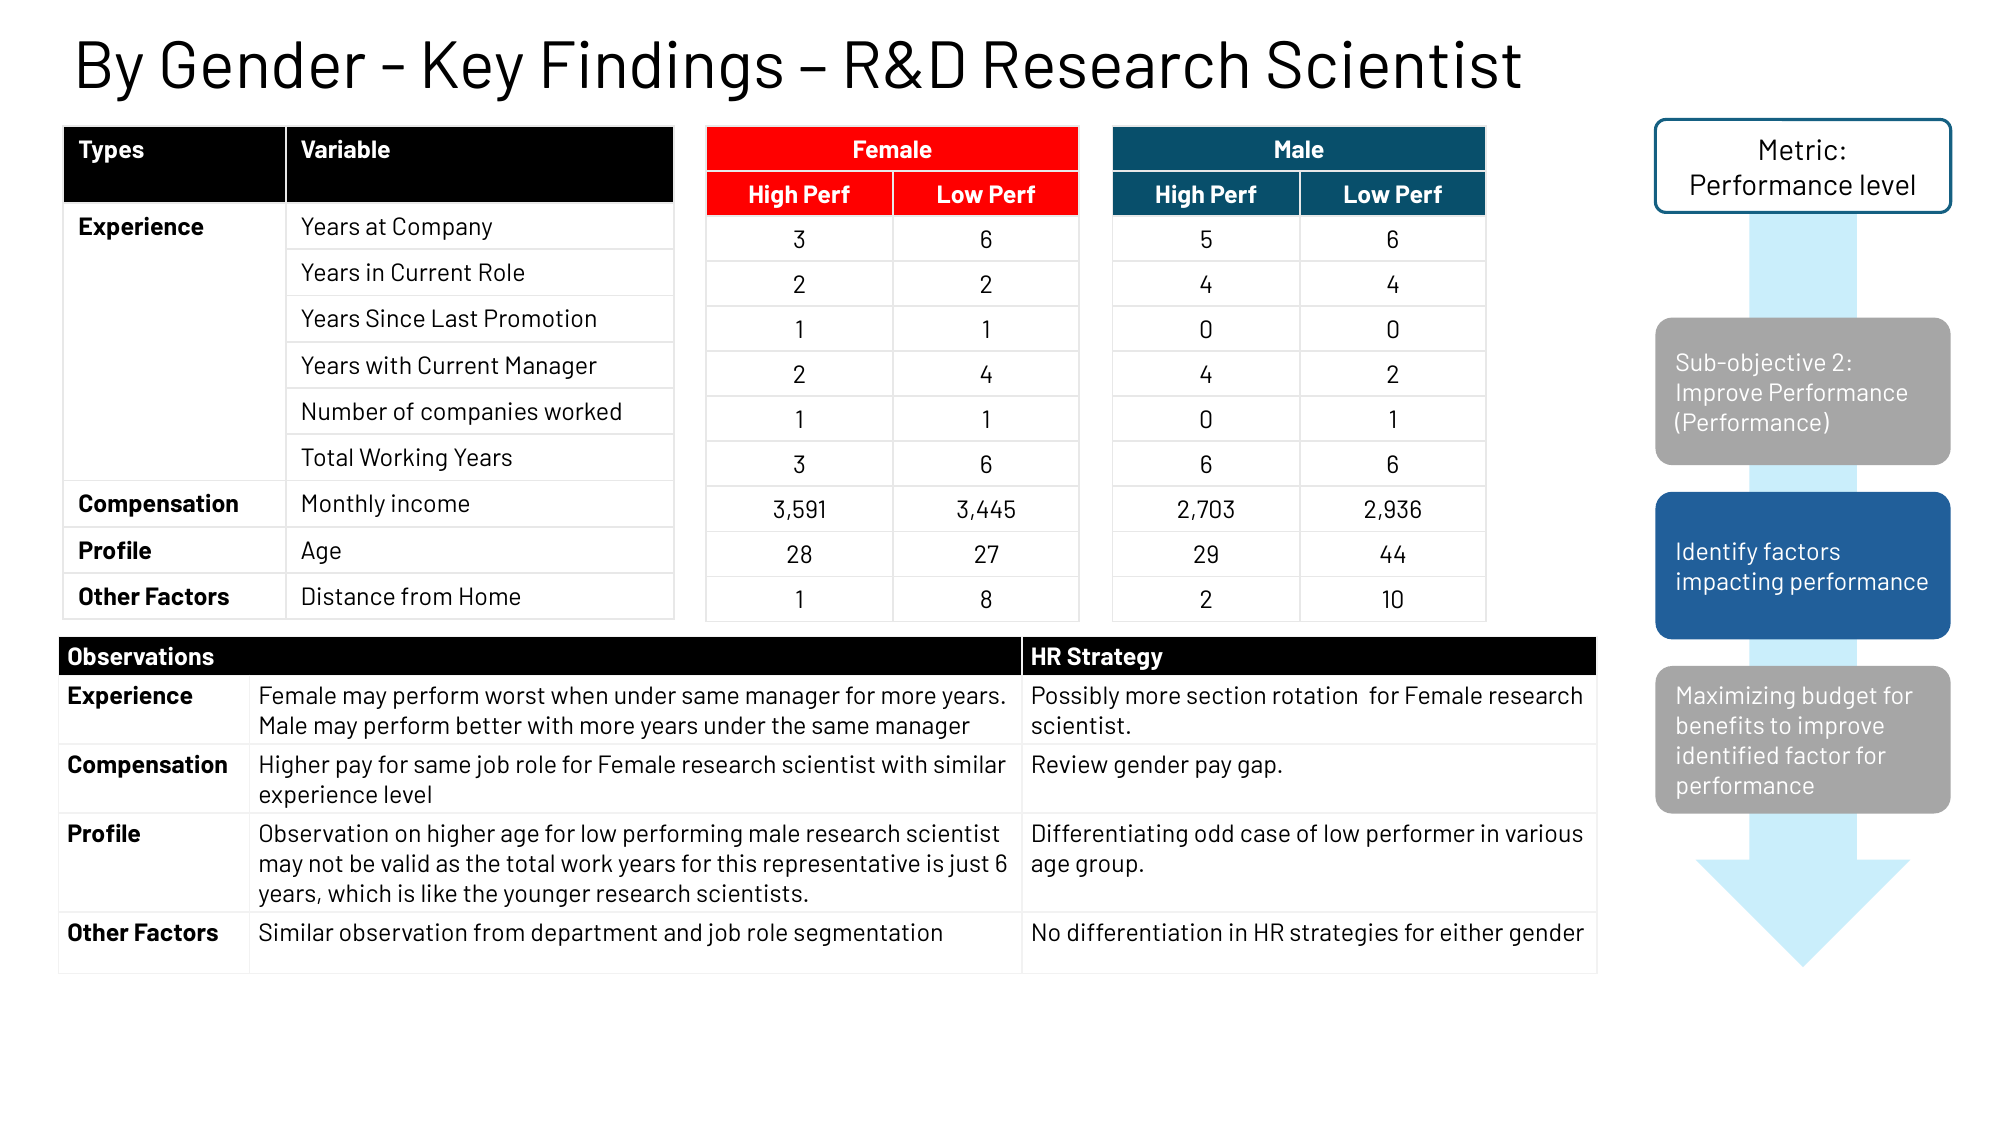

# By Gender - Key Findings – R&D Research Scientist
Metric:
Performance level
| Types | Variable |
| --- | --- |
| Experience | Years at Company |
|  | Years in Current Role |
|  | Years Since Last Promotion |
|  | Years with Current Manager |
|  | Number of companies worked |
|  | Total Working Years |
| Compensation | Monthly income |
| Profile | Age |
| Other Factors | Distance from Home |
| Female |  |
| --- | --- |
| High Perf | Low Perf |
| 3 | 6 |
| 2 | 2 |
| 1 | 1 |
| 2 | 4 |
| 1 | 1 |
| 3 | 6 |
| 3,591 | 3,445 |
| 28 | 27 |
| 1 | 8 |
| Male |  |
| --- | --- |
| High Perf | Low Perf |
| 5 | 6 |
| 4 | 4 |
| 0 | 0 |
| 4 | 2 |
| 0 | 1 |
| 6 | 6 |
| 2,703 | 2,936 |
| 29 | 44 |
| 2 | 10 |

Sub-objective 2:
Improve Performance
(Performance)
Identify factors impacting performance
| Observations |  | HR Strategy |
| --- | --- | --- |
| Experience | Female may perform worst when under same manager for more years. Male may perform better with more years under the same manager | Possibly more section rotation  for Female research scientist. |
| Compensation | Higher pay for same job role for Female research scientist with similar experience level | Review gender pay gap. |
| Profile | Observation on higher age for low performing male research scientist may not be valid as the total work years for this representative is just 6 years, which is like the younger research scientists. | Differentiating odd case of low performer in various age group. |
| Other Factors | Similar observation from department and job role segmentation | No differentiation in HR strategies for either gender |
Maximizing budget for benefits to improve identified factor for performance